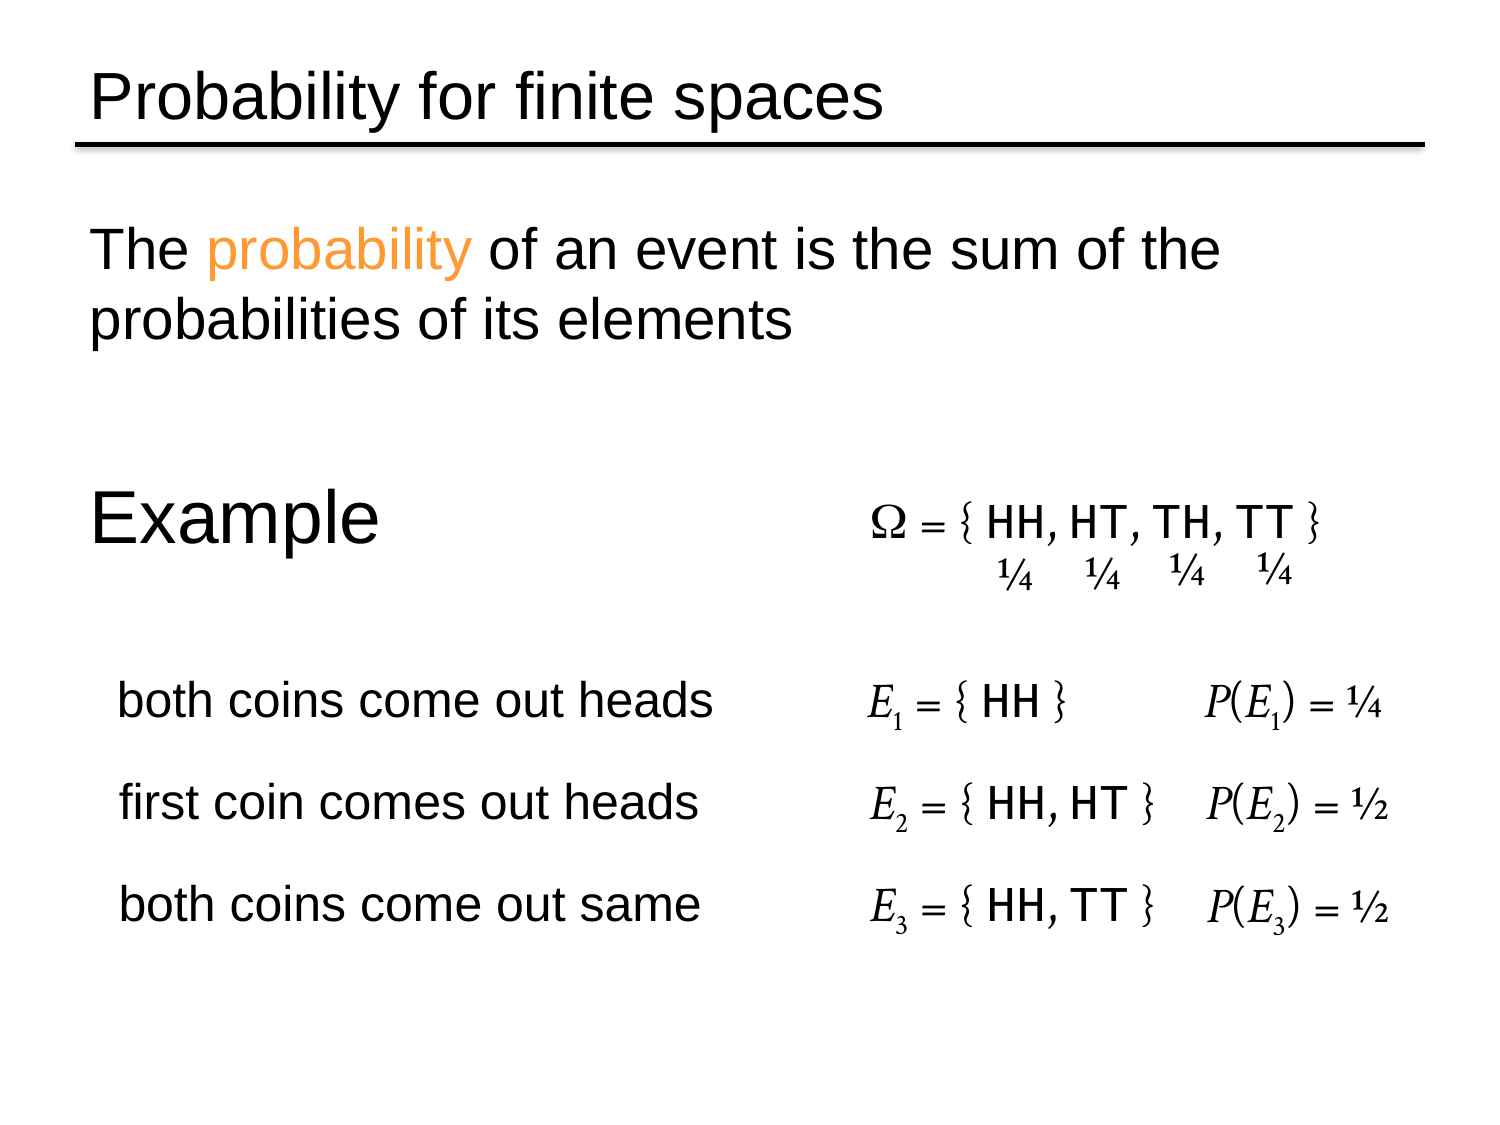

# Probability for finite spaces
The probability of an event is the sum of the
probabilities of its elements
Example
Ω = { HH, HT, TH, TT }
¼
¼
¼
¼
both coins come out heads
E1 = { HH }
P(E1) = ¼
first coin comes out heads
E2 = { HH, HT }
P(E2) = ½
both coins come out same
E3 = { HH, TT }
P(E3) = ½